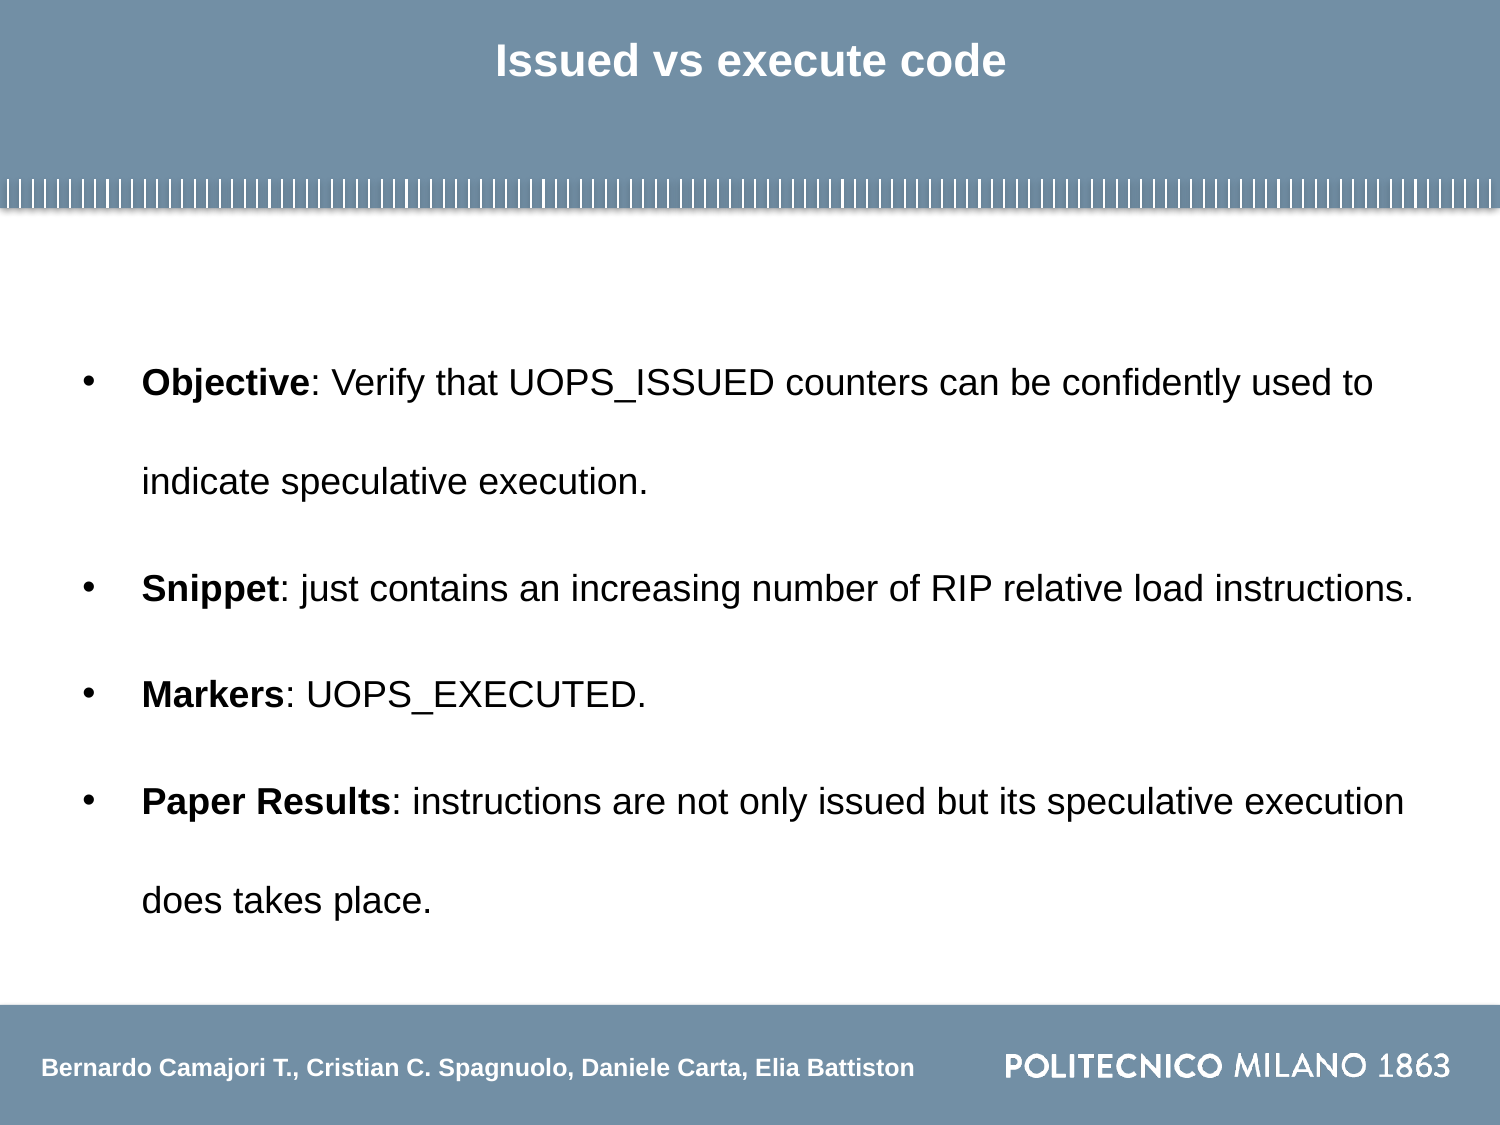

# Issued vs execute code

Objective: Verify that UOPS_ISSUED counters can be confidently used to indicate speculative execution.
Snippet: just contains an increasing number of RIP relative load instructions.
Markers: UOPS_EXECUTED.
Paper Results: instructions are not only issued but its speculative execution does takes place.